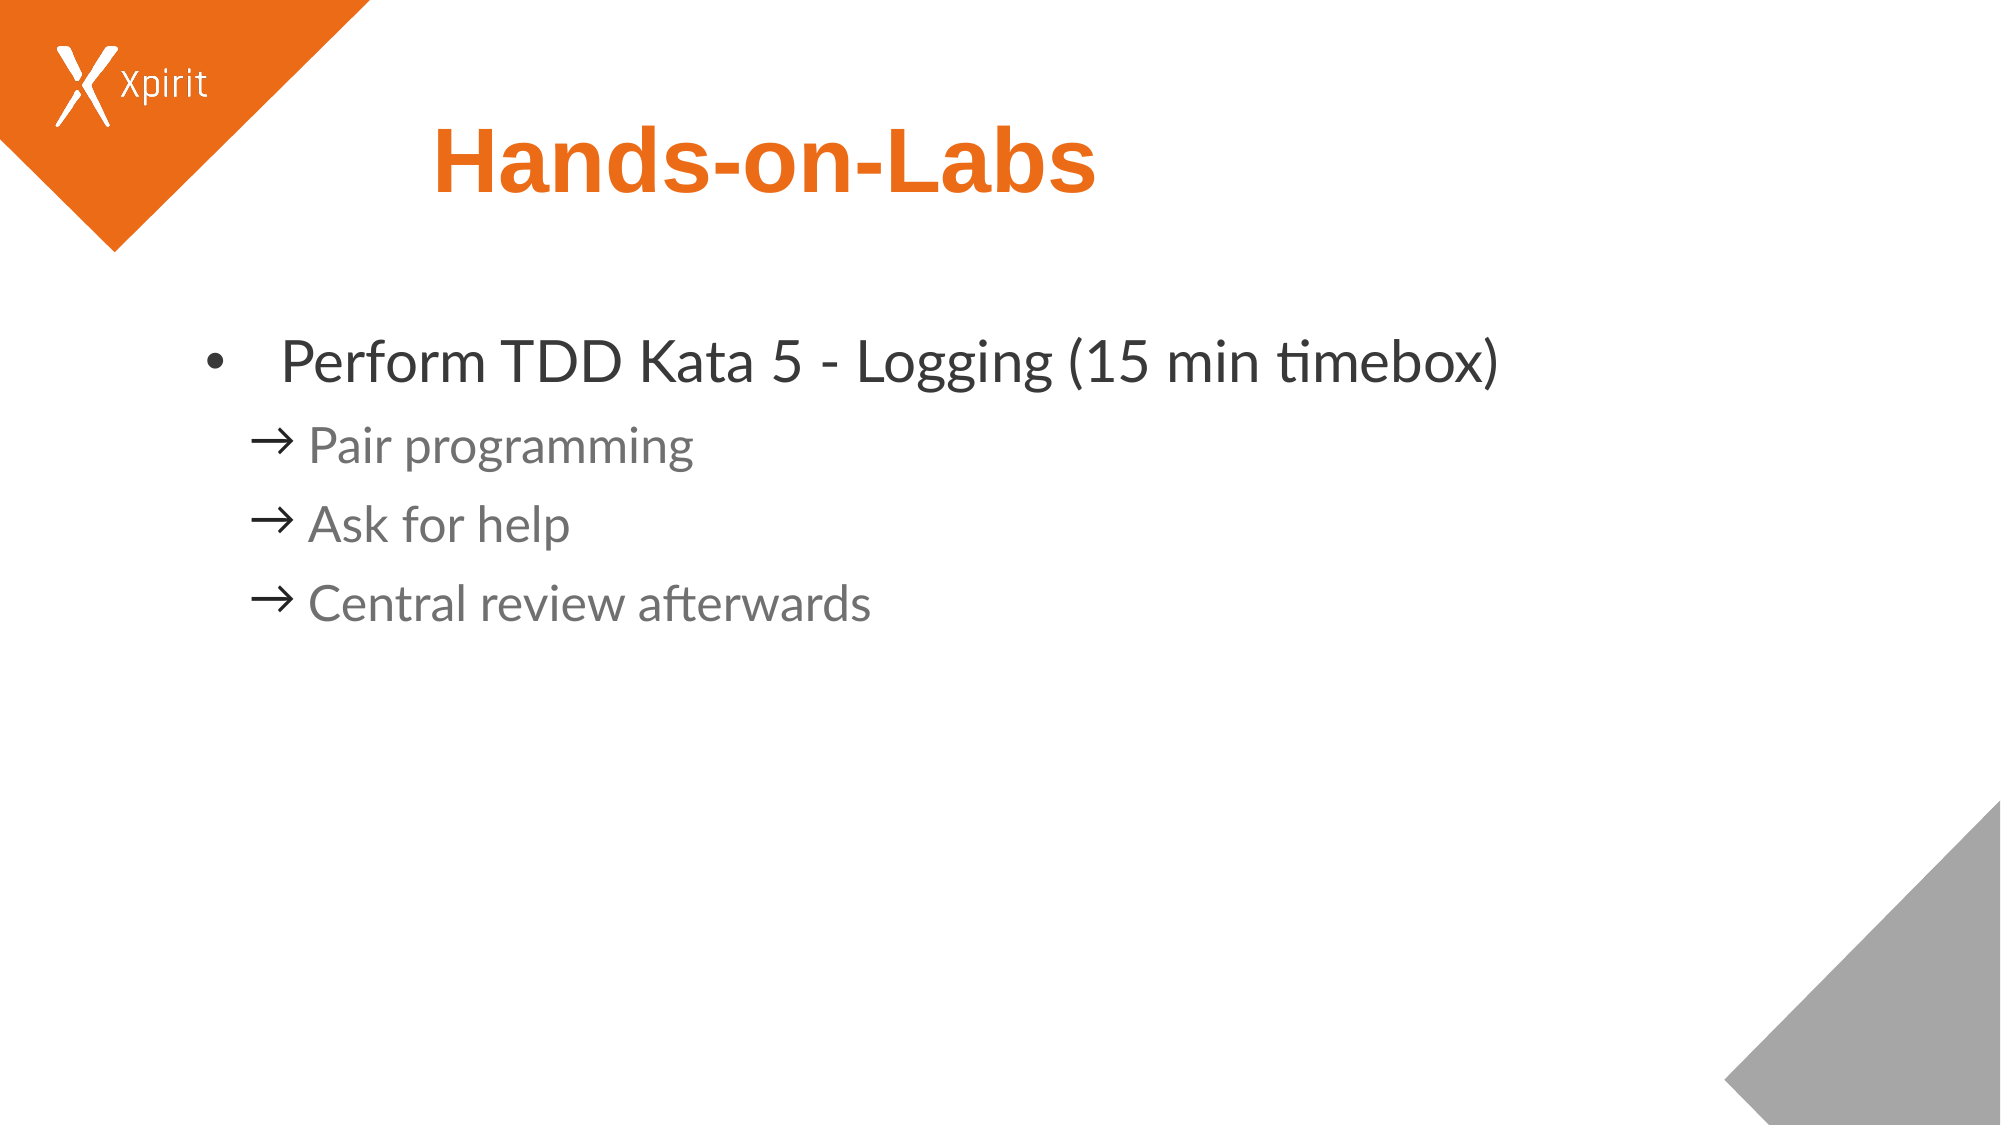

# Hands-on-Labs
Perform TDD Kata 5 - Logging (15 min timebox)
 Pair programming
 Ask for help
 Central review afterwards

51